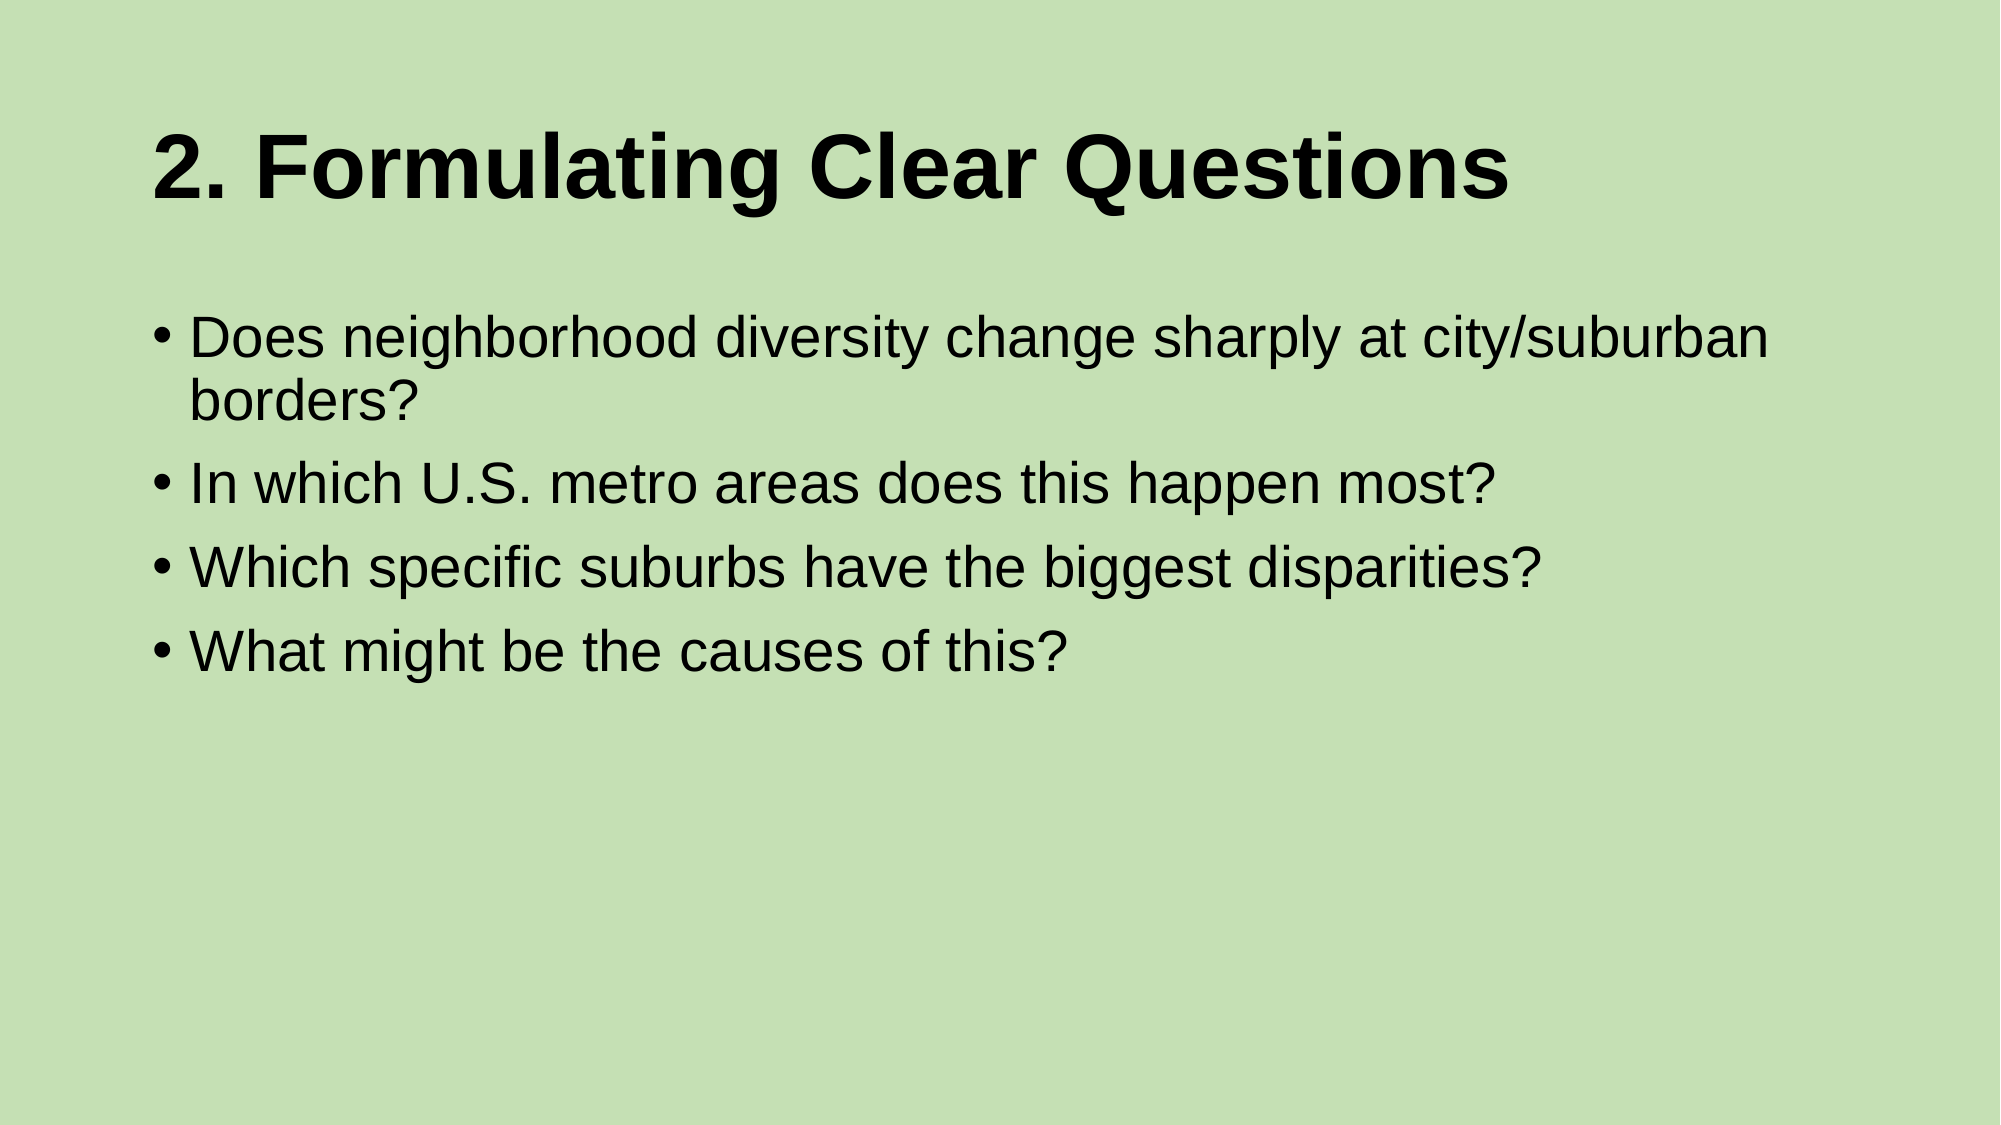

# 2. Formulating Clear Questions
Does neighborhood diversity change sharply at city/suburban borders?
In which U.S. metro areas does this happen most?
Which specific suburbs have the biggest disparities?
What might be the causes of this?